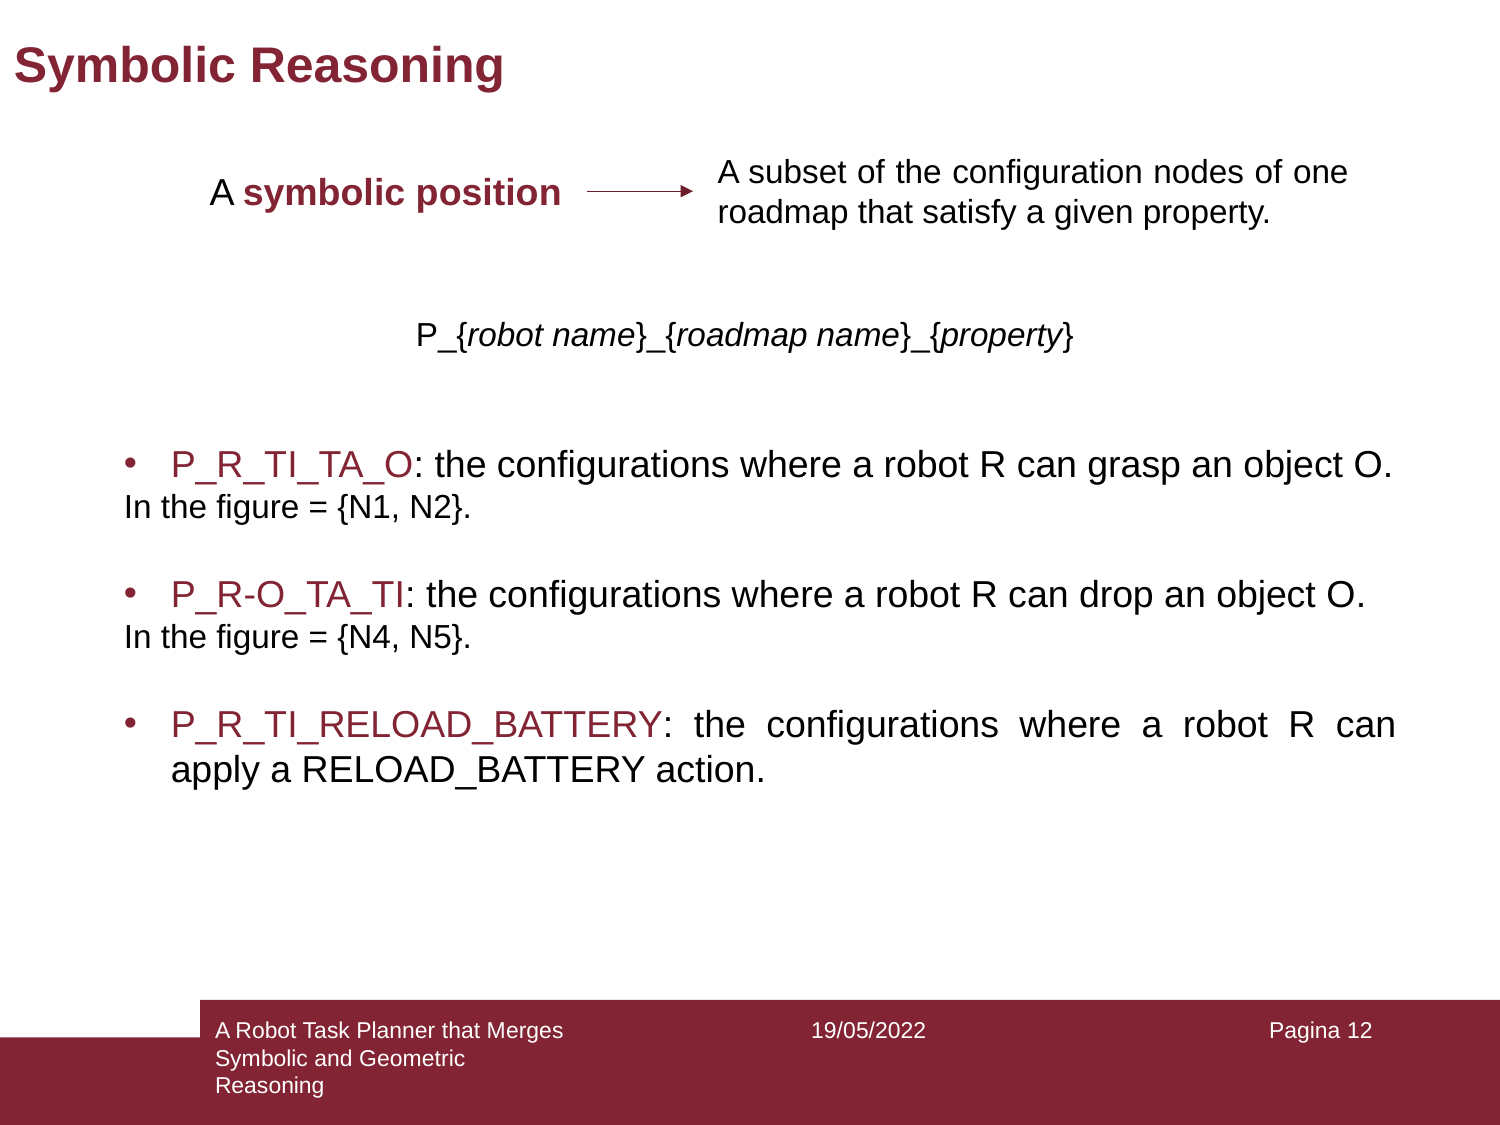

# Symbolic Reasoning
A subset of the configuration nodes of one roadmap that satisfy a given property.
A symbolic position
P_{robot name}_{roadmap name}_{property}
P_R_TI_TA_O: the configurations where a robot R can grasp an object O.
In the figure = {N1, N2}.

P_R-O_TA_TI: the configurations where a robot R can drop an object O.
In the figure = {N4, N5}.

P_R_TI_RELOAD_BATTERY: the configurations where a robot R can apply a RELOAD_BATTERY action.
A Robot Task Planner that Merges Symbolic and Geometric Reasoning
19/05/2022
Pagina 12